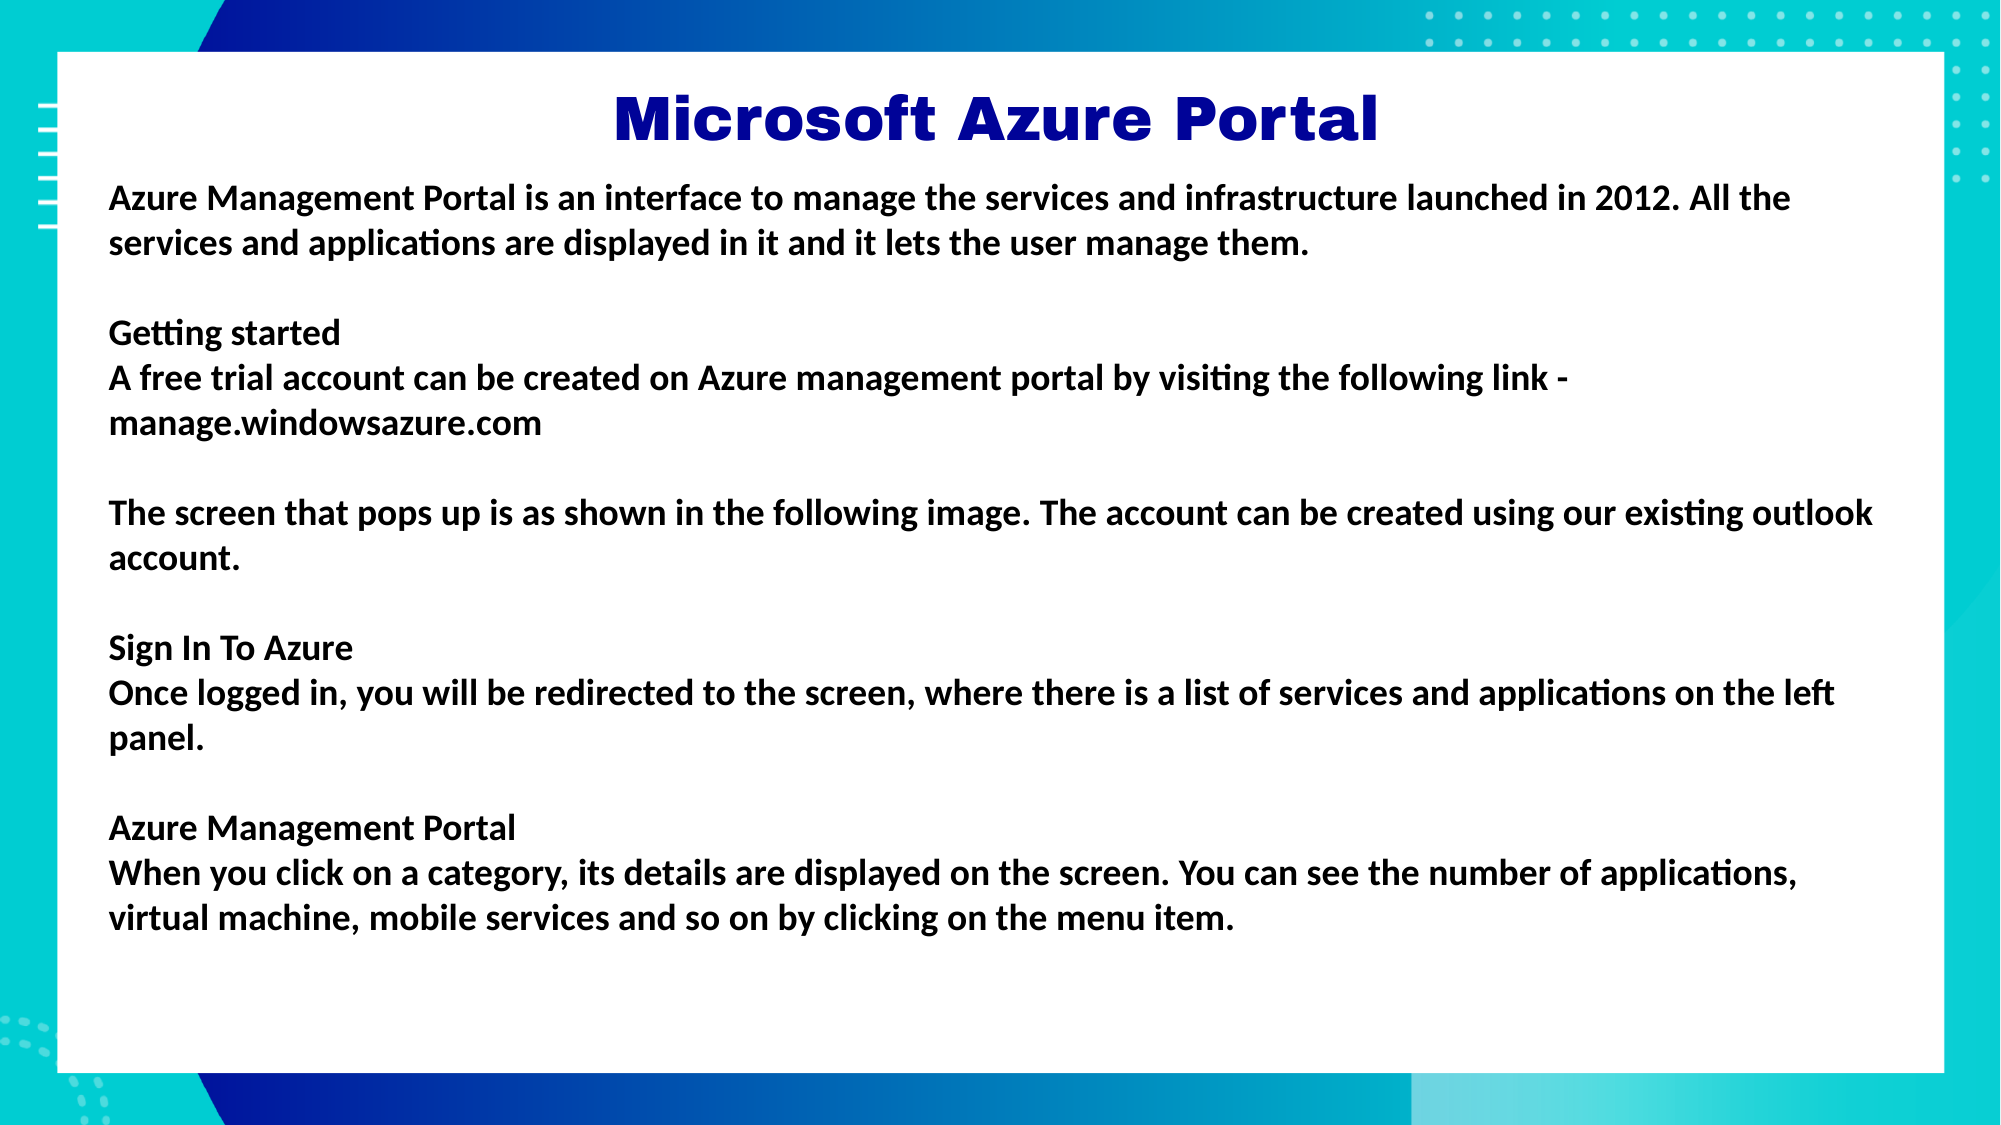

# Microsoft Azure Portal
Azure Management Portal is an interface to manage the services and infrastructure launched in 2012. All the services and applications are displayed in it and it lets the user manage them.

Getting started
A free trial account can be created on Azure management portal by visiting the following link - manage.windowsazure.com

The screen that pops up is as shown in the following image. The account can be created using our existing outlook account.

Sign In To Azure
Once logged in, you will be redirected to the screen, where there is a list of services and applications on the left panel.

Azure Management Portal
When you click on a category, its details are displayed on the screen. You can see the number of applications, virtual machine, mobile services and so on by clicking on the menu item.